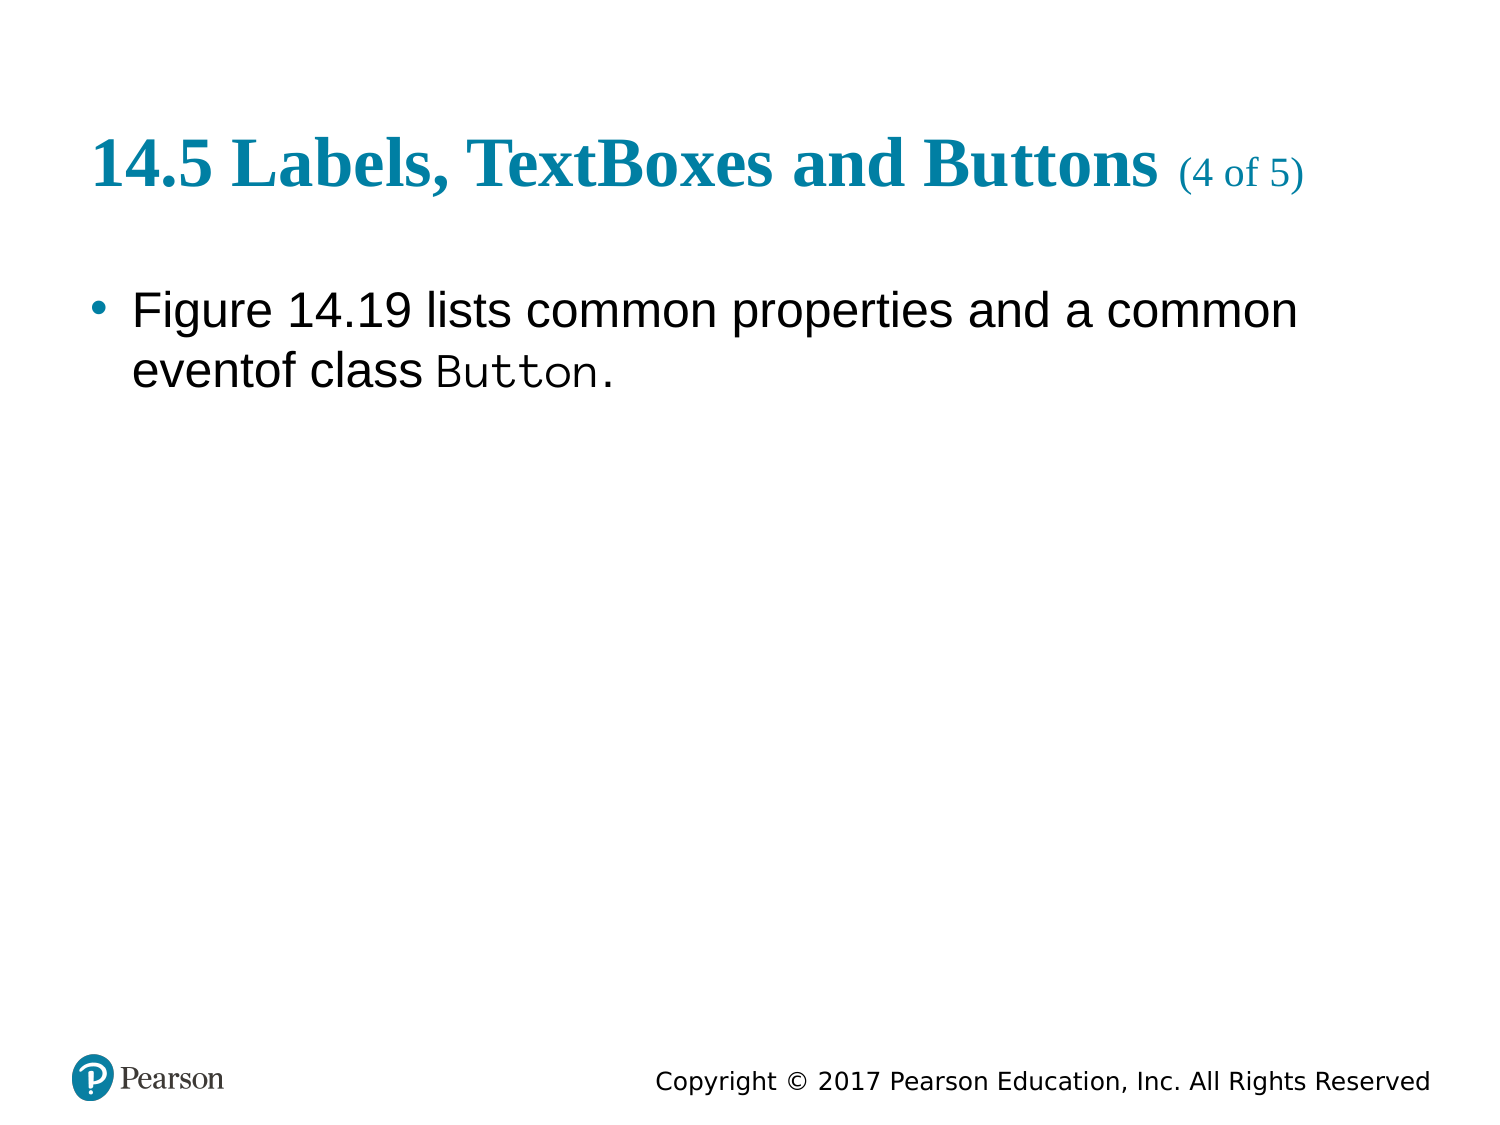

# 14.5 Labels, TextBoxes and Buttons (4 of 5)
Figure 14.19 lists common properties and a common eventof class Button.